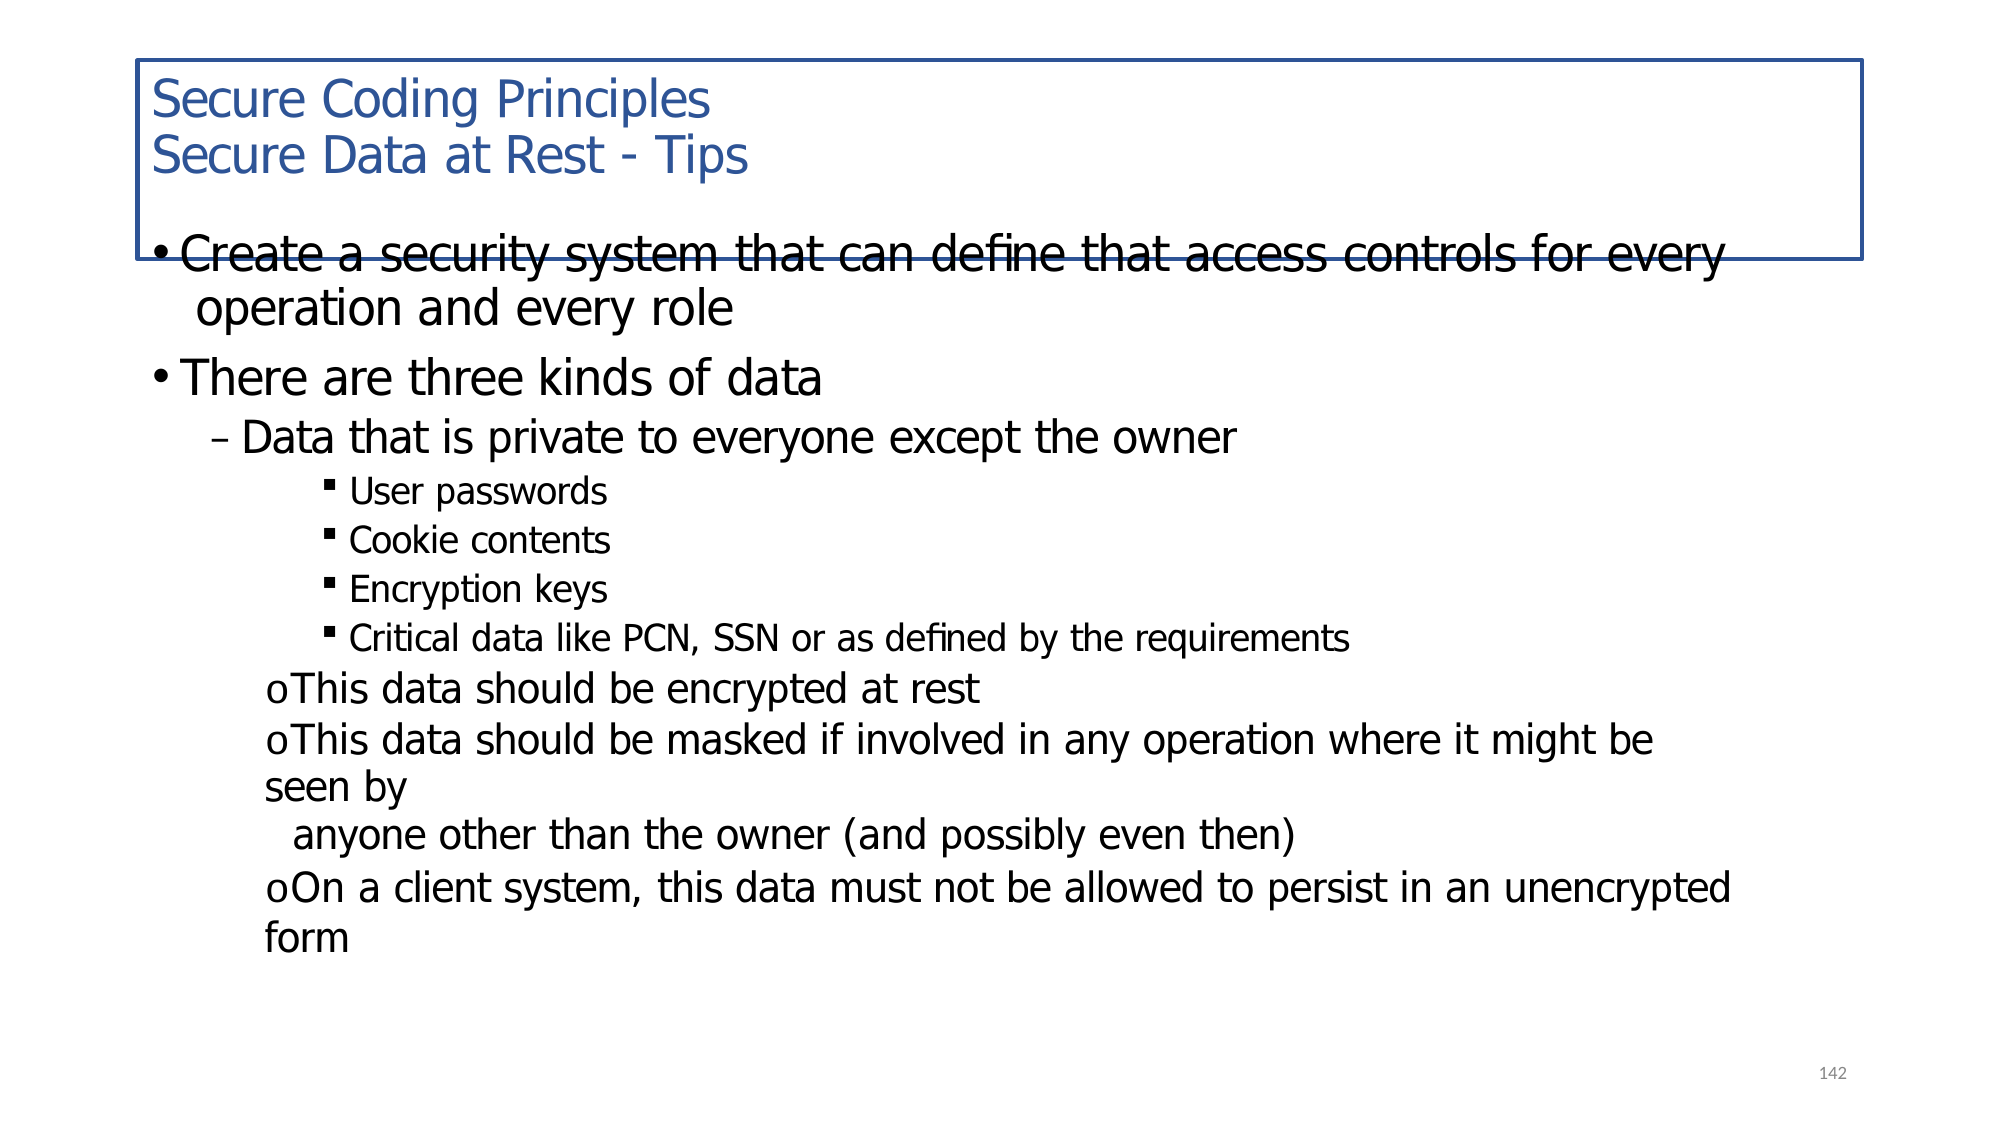

# Secure Coding Principles  Secure Data at Rest - Tips
Create a security system that can define that access controls for every  operation and every role
There are three kinds of data
– Data that is private to everyone except the owner
User passwords
Cookie contents
Encryption keys
Critical data like PCN, SSN or as defined by the requirements
oThis data should be encrypted at rest
oThis data should be masked if involved in any operation where it might be seen by
anyone other than the owner (and possibly even then)
oOn a client system, this data must not be allowed to persist in an unencrypted form
142